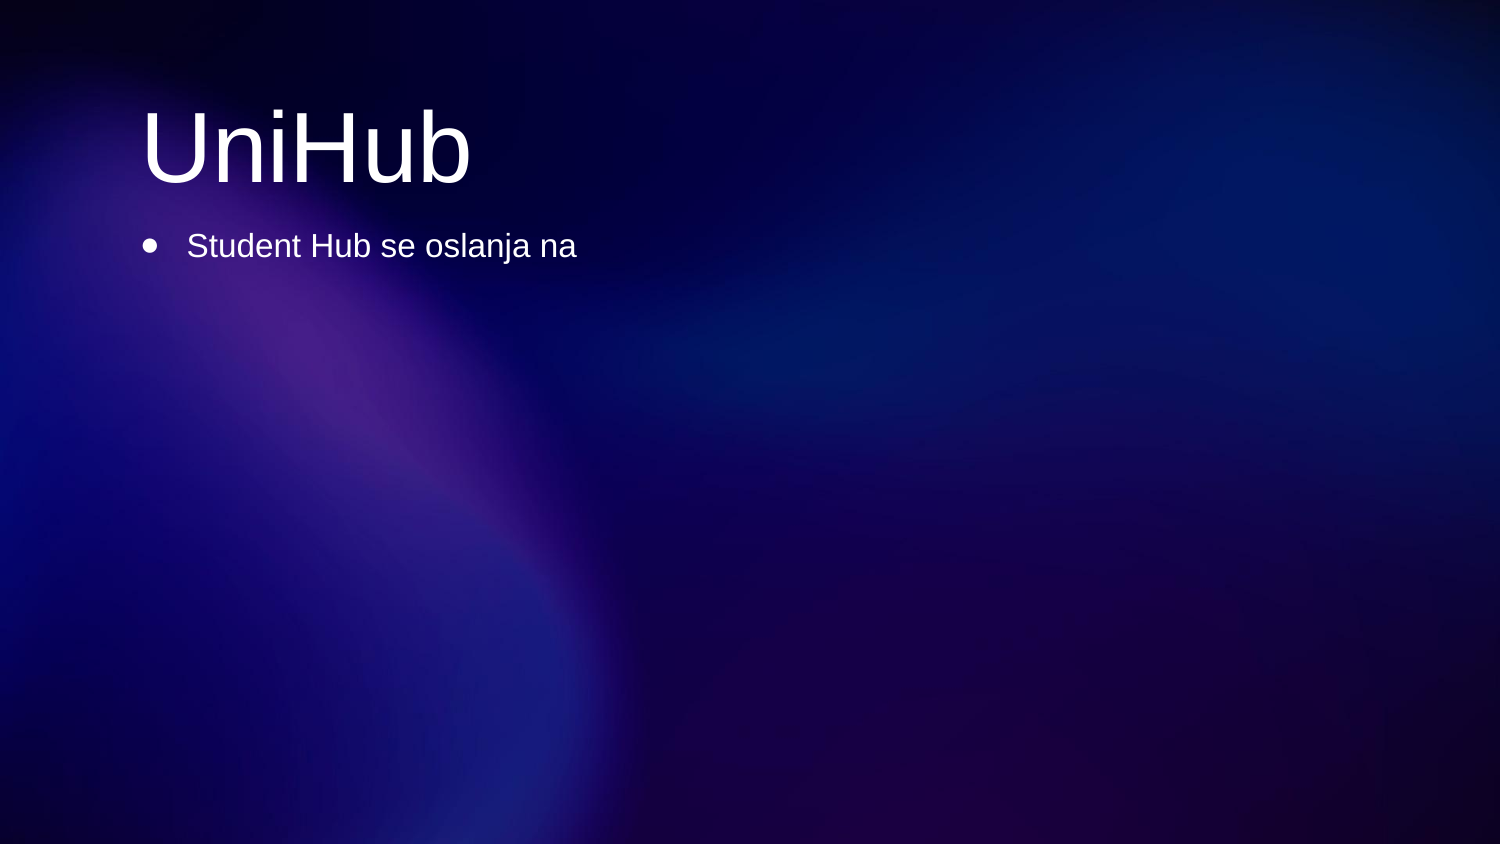

# UniHub
Student Hub se oslanja na